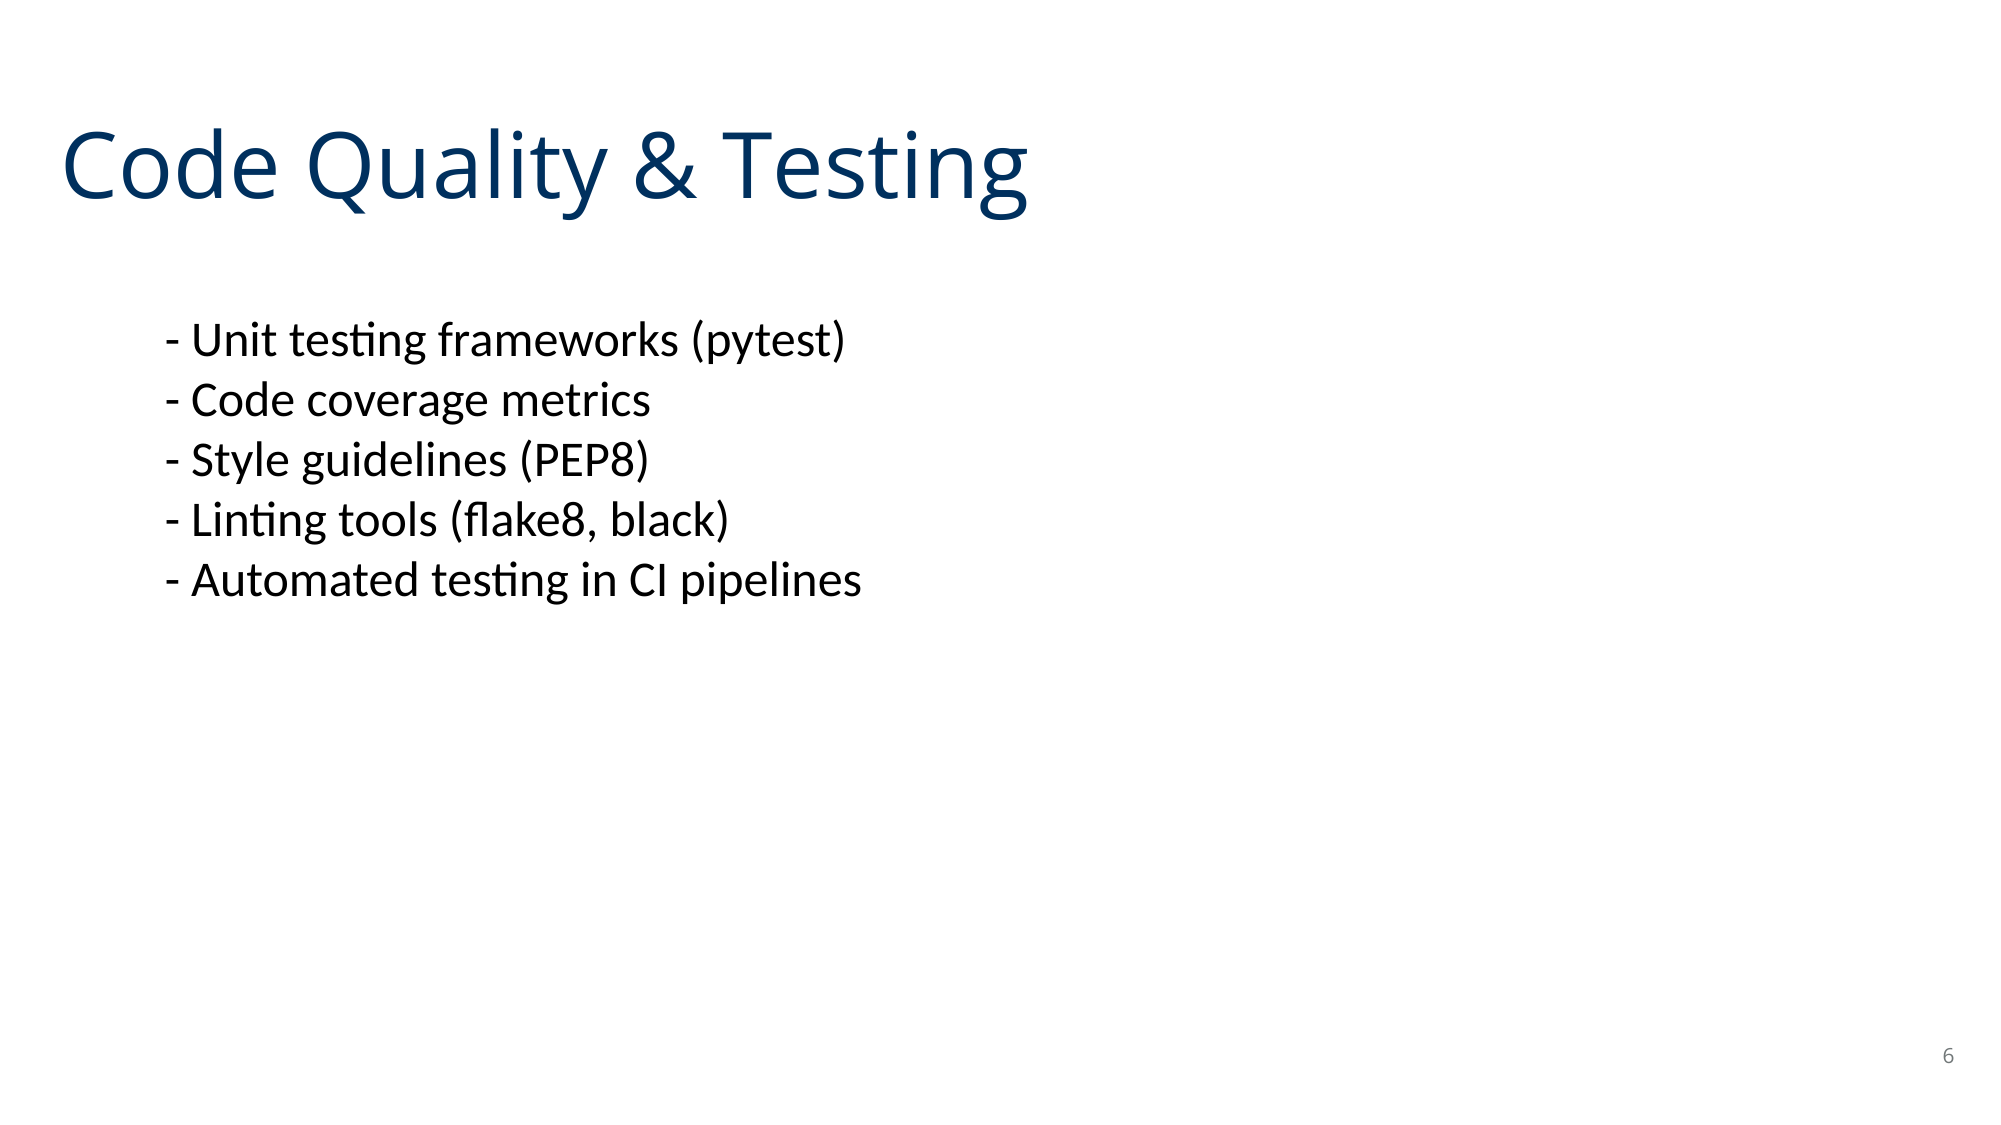

# Code Quality & Testing
- Unit testing frameworks (pytest)
- Code coverage metrics
- Style guidelines (PEP8)
- Linting tools (flake8, black)
- Automated testing in CI pipelines